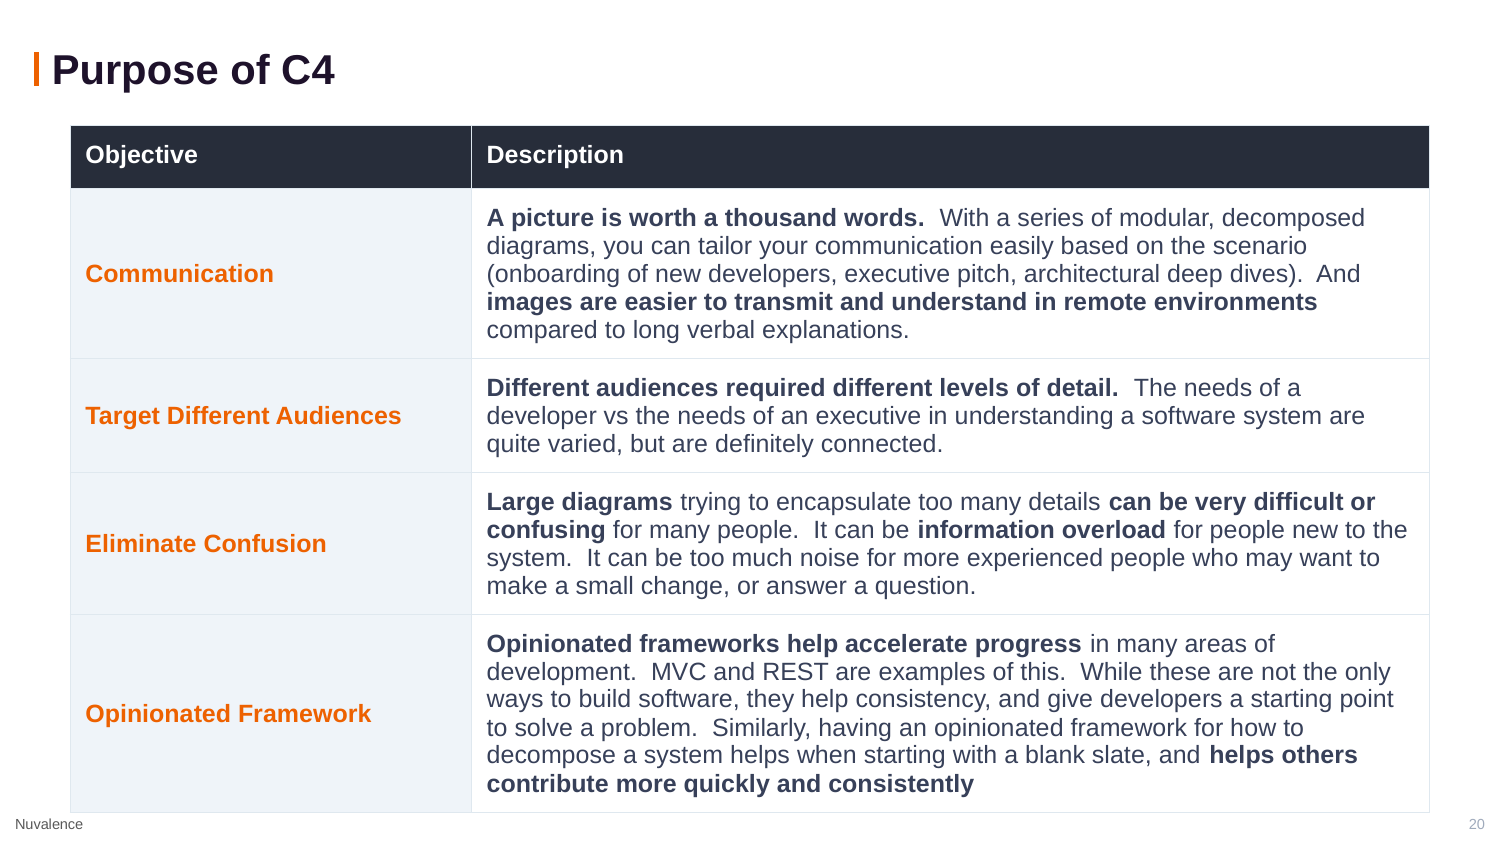

# Purpose of C4
| Objective | Description |
| --- | --- |
| Communication | A picture is worth a thousand words. With a series of modular, decomposed diagrams, you can tailor your communication easily based on the scenario (onboarding of new developers, executive pitch, architectural deep dives). And images are easier to transmit and understand in remote environments compared to long verbal explanations. |
| Target Different Audiences | Different audiences required different levels of detail. The needs of a developer vs the needs of an executive in understanding a software system are quite varied, but are definitely connected. |
| Eliminate Confusion | Large diagrams trying to encapsulate too many details can be very difficult or confusing for many people. It can be information overload for people new to the system. It can be too much noise for more experienced people who may want to make a small change, or answer a question. |
| Opinionated Framework | Opinionated frameworks help accelerate progress in many areas of development. MVC and REST are examples of this. While these are not the only ways to build software, they help consistency, and give developers a starting point to solve a problem. Similarly, having an opinionated framework for how to decompose a system helps when starting with a blank slate, and helps others contribute more quickly and consistently |
20